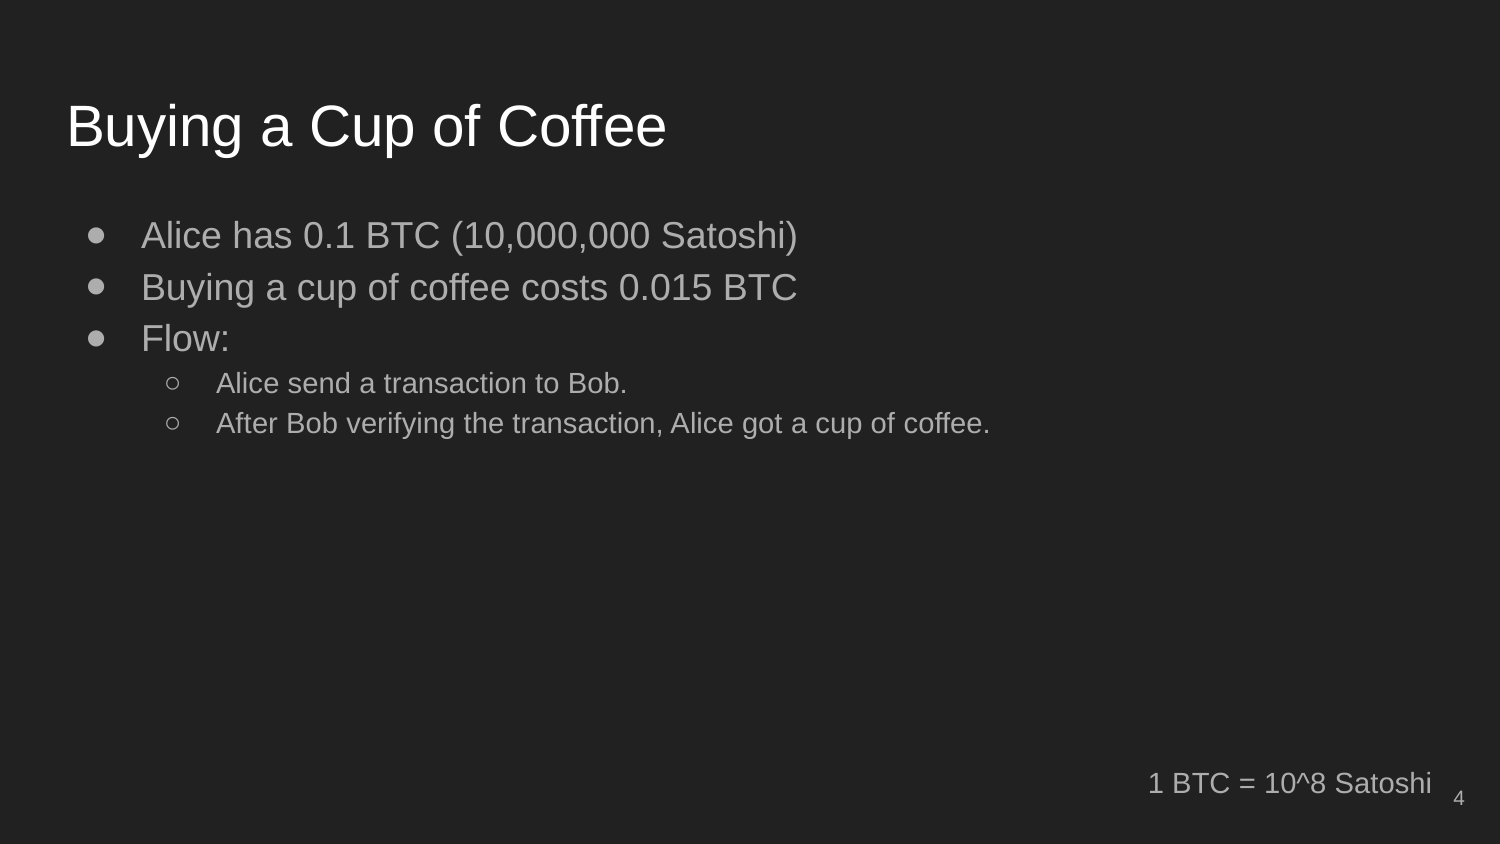

# Buying a Cup of Coffee
Alice has 0.1 BTC (10,000,000 Satoshi)
Buying a cup of coffee costs 0.015 BTC
Flow:
Alice send a transaction to Bob.
After Bob verifying the transaction, Alice got a cup of coffee.

1 BTC = 10^8 Satoshi
4